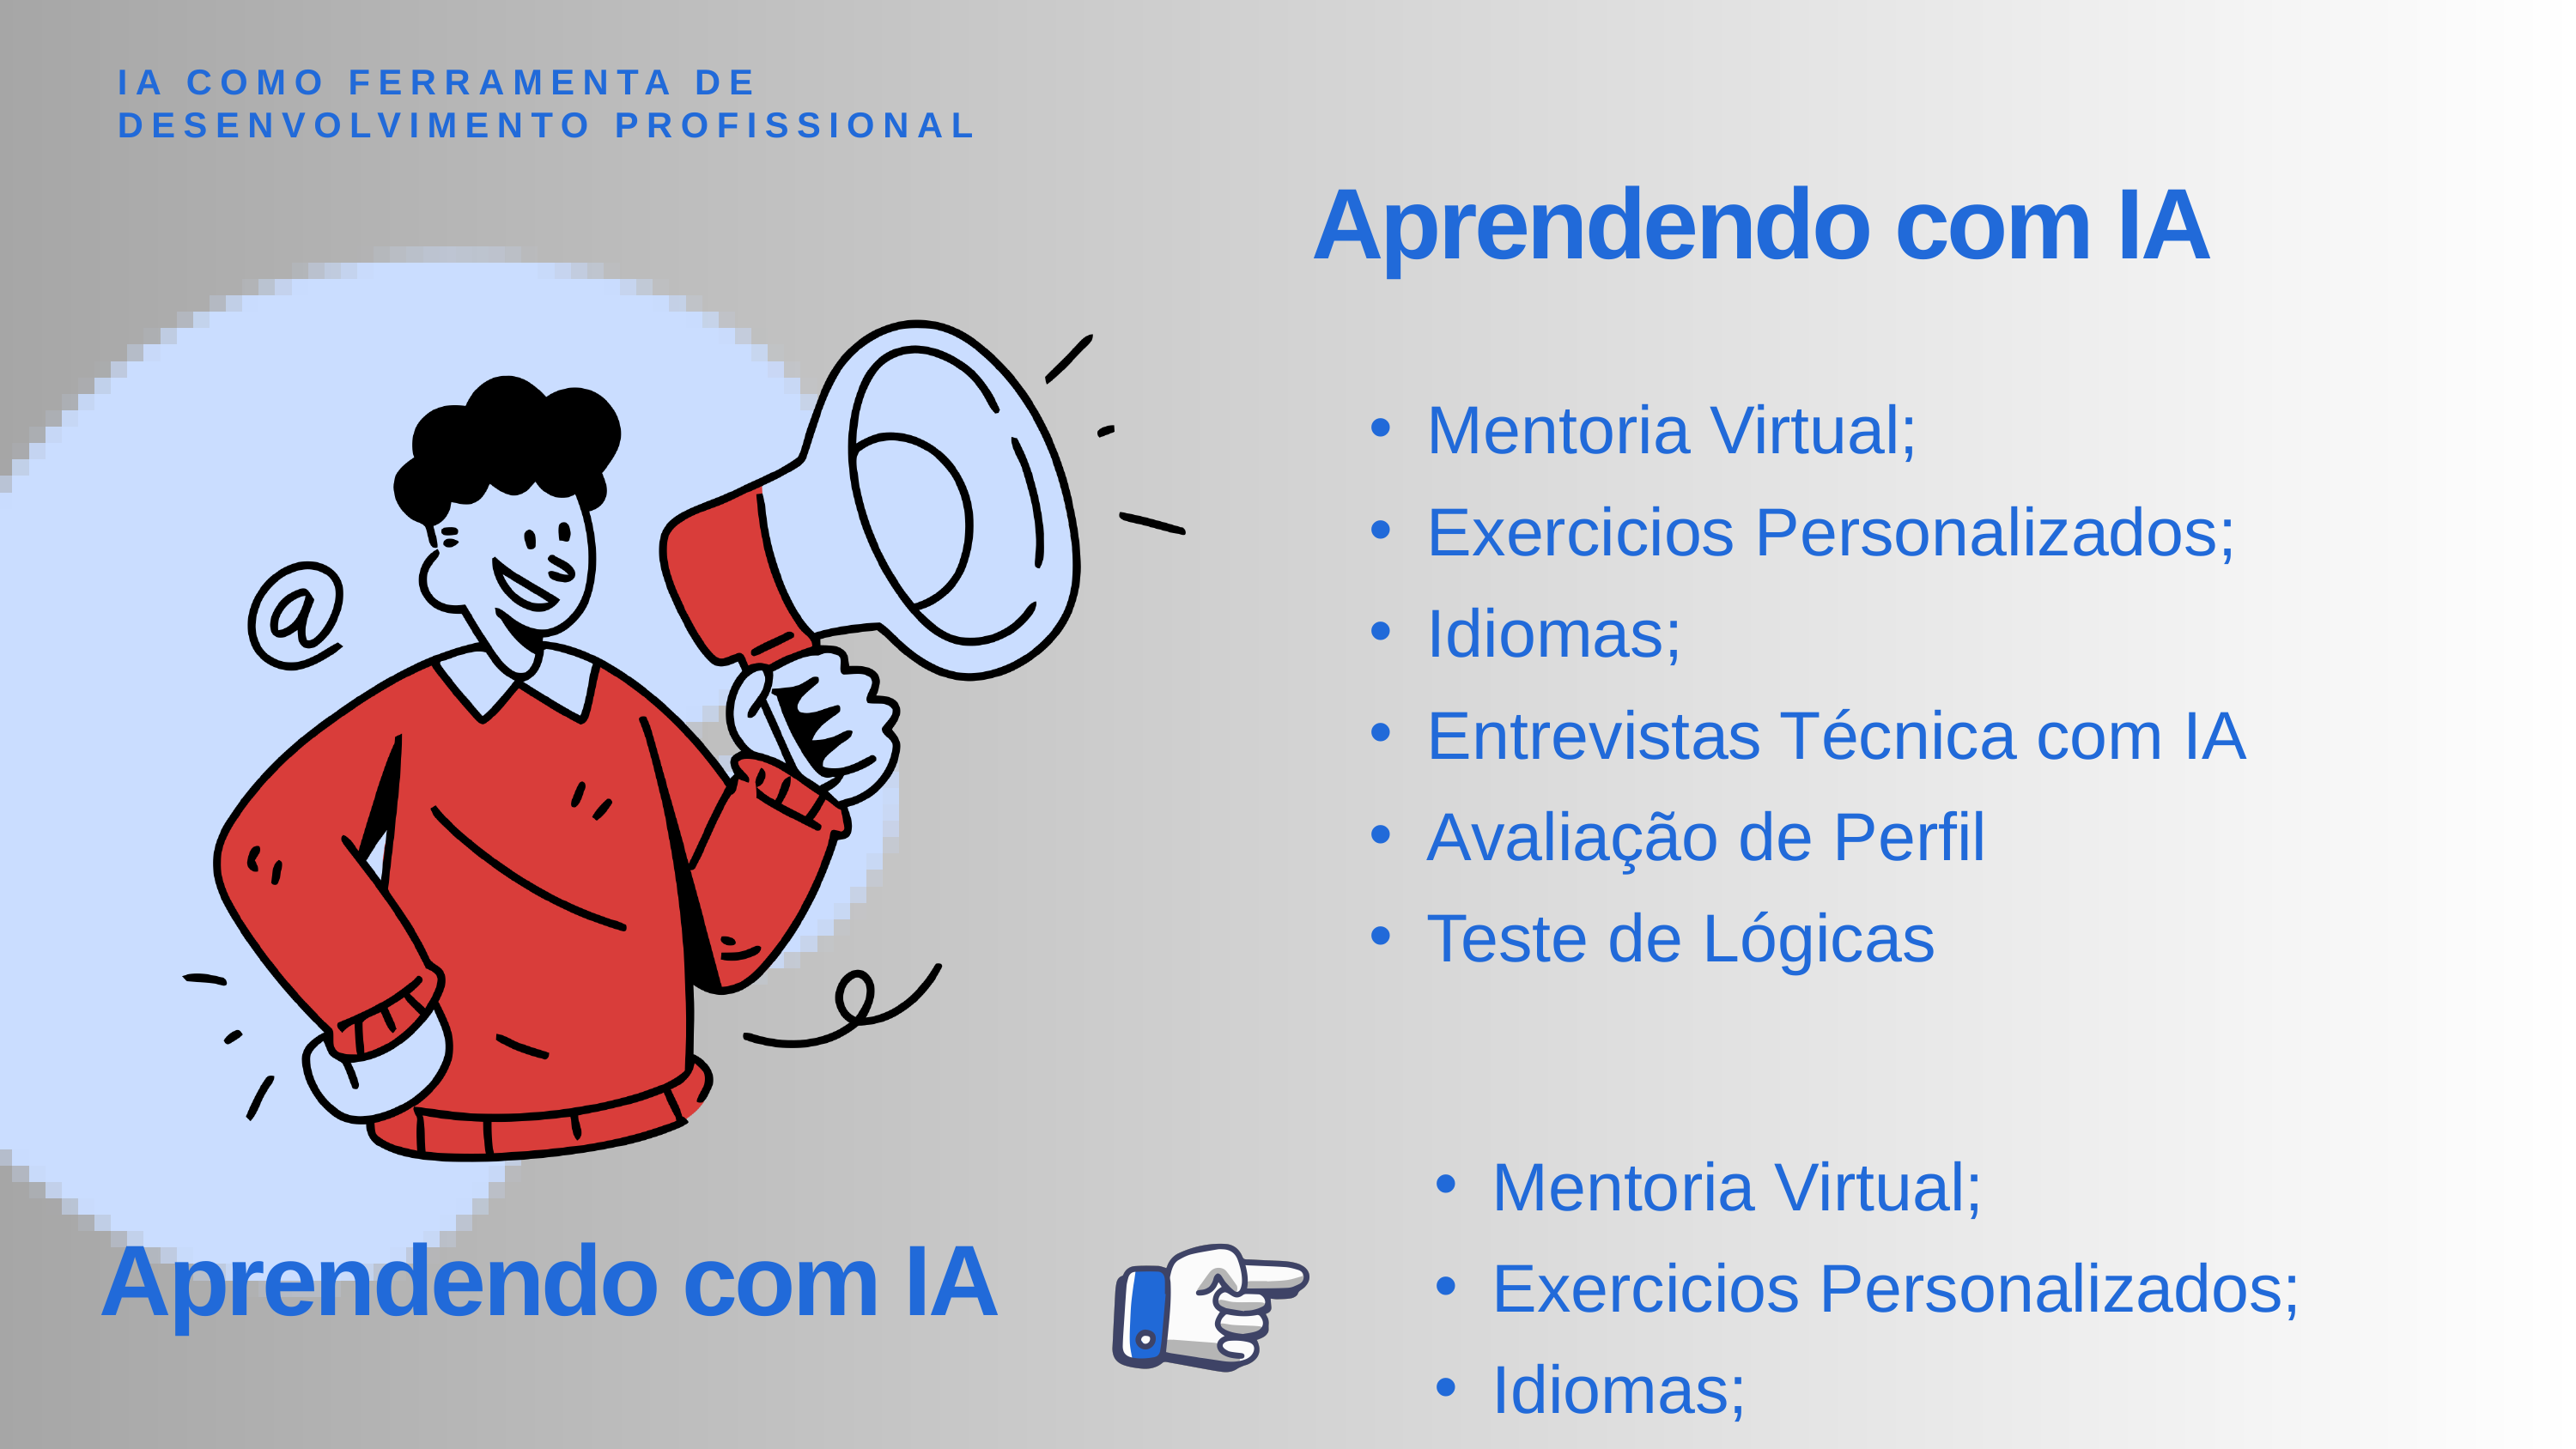

IA COMO FERRAMENTA DE DESENVOLVIMENTO PROFISSIONAL

Aprendendo com IA

Mentoria Virtual;
Exercicios Personalizados;
Idiomas;
Entrevistas Técnica com IA
Avaliação de Perfil
Teste de Lógicas
Mentoria Virtual;
Exercicios Personalizados;
Idiomas;
Aprendendo com IA